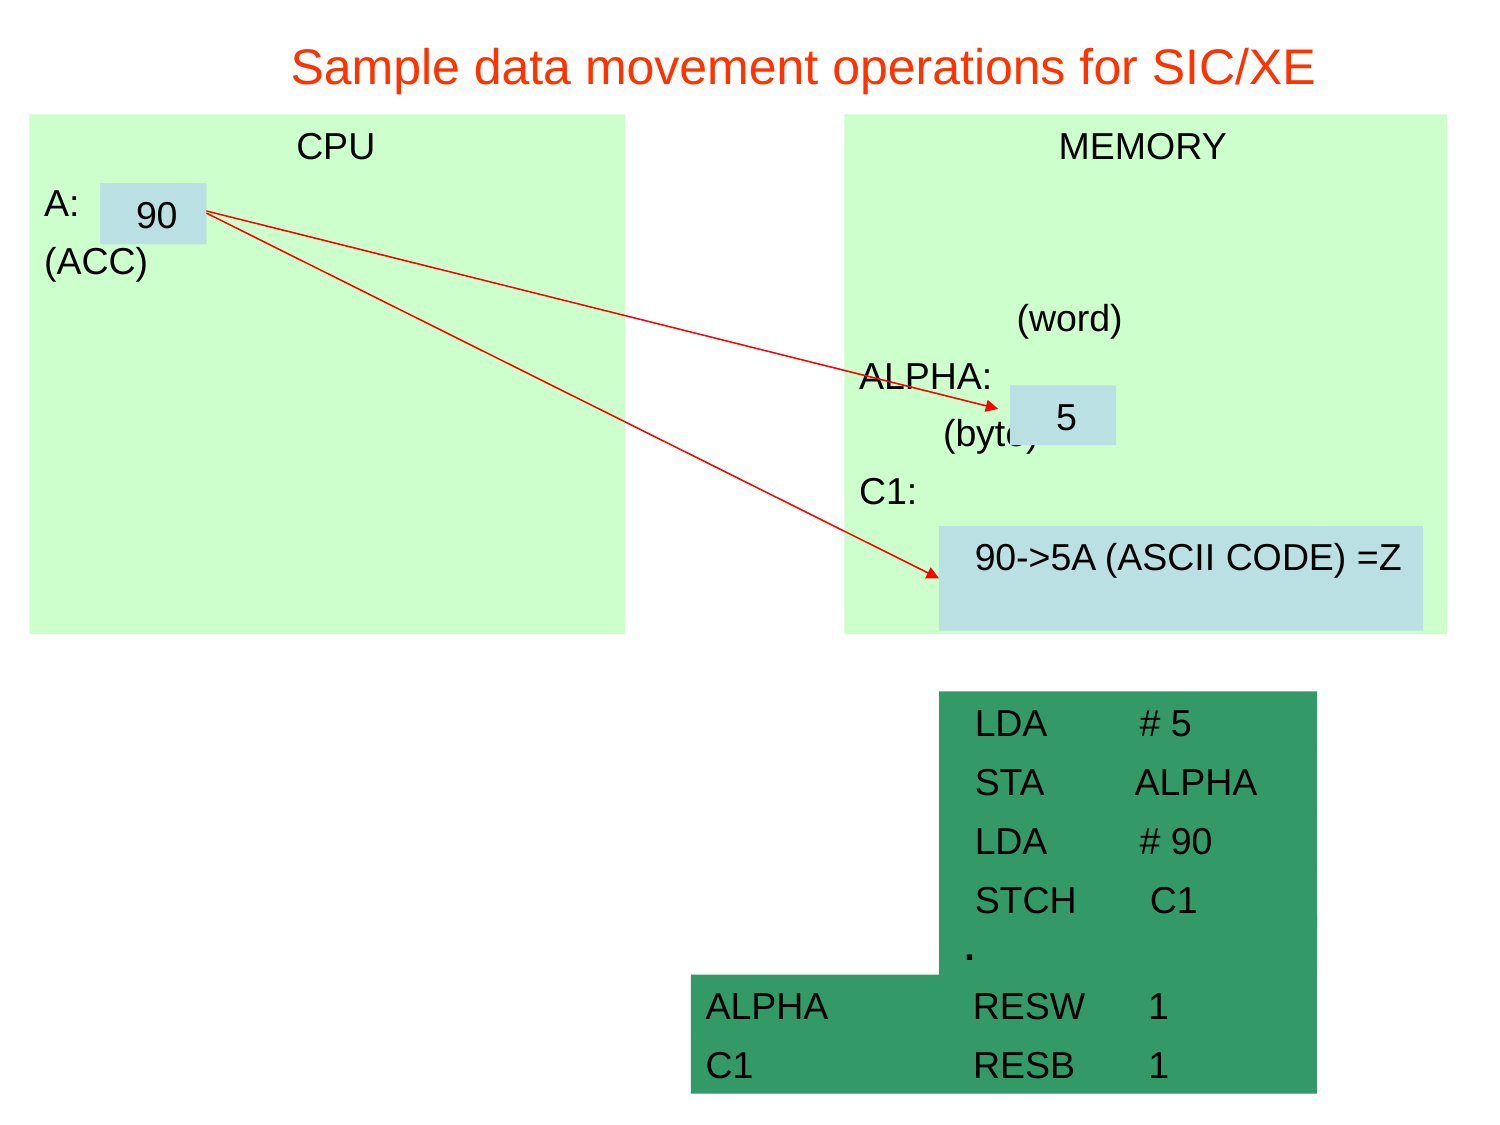

# Sample data movement operations for SIC/XE
                        CPU
A:
(ACC)

                   MEMORY

               (word)
ALPHA:
        (byte)
C1:

  90
   5
   5
  90->5A (ASCII CODE) =Z
  LDA         # 5
  STA         ALPHA
  LDA         # 90
  STCH       C1
 .
ALPHA              RESW      1
C1                     RESB       1